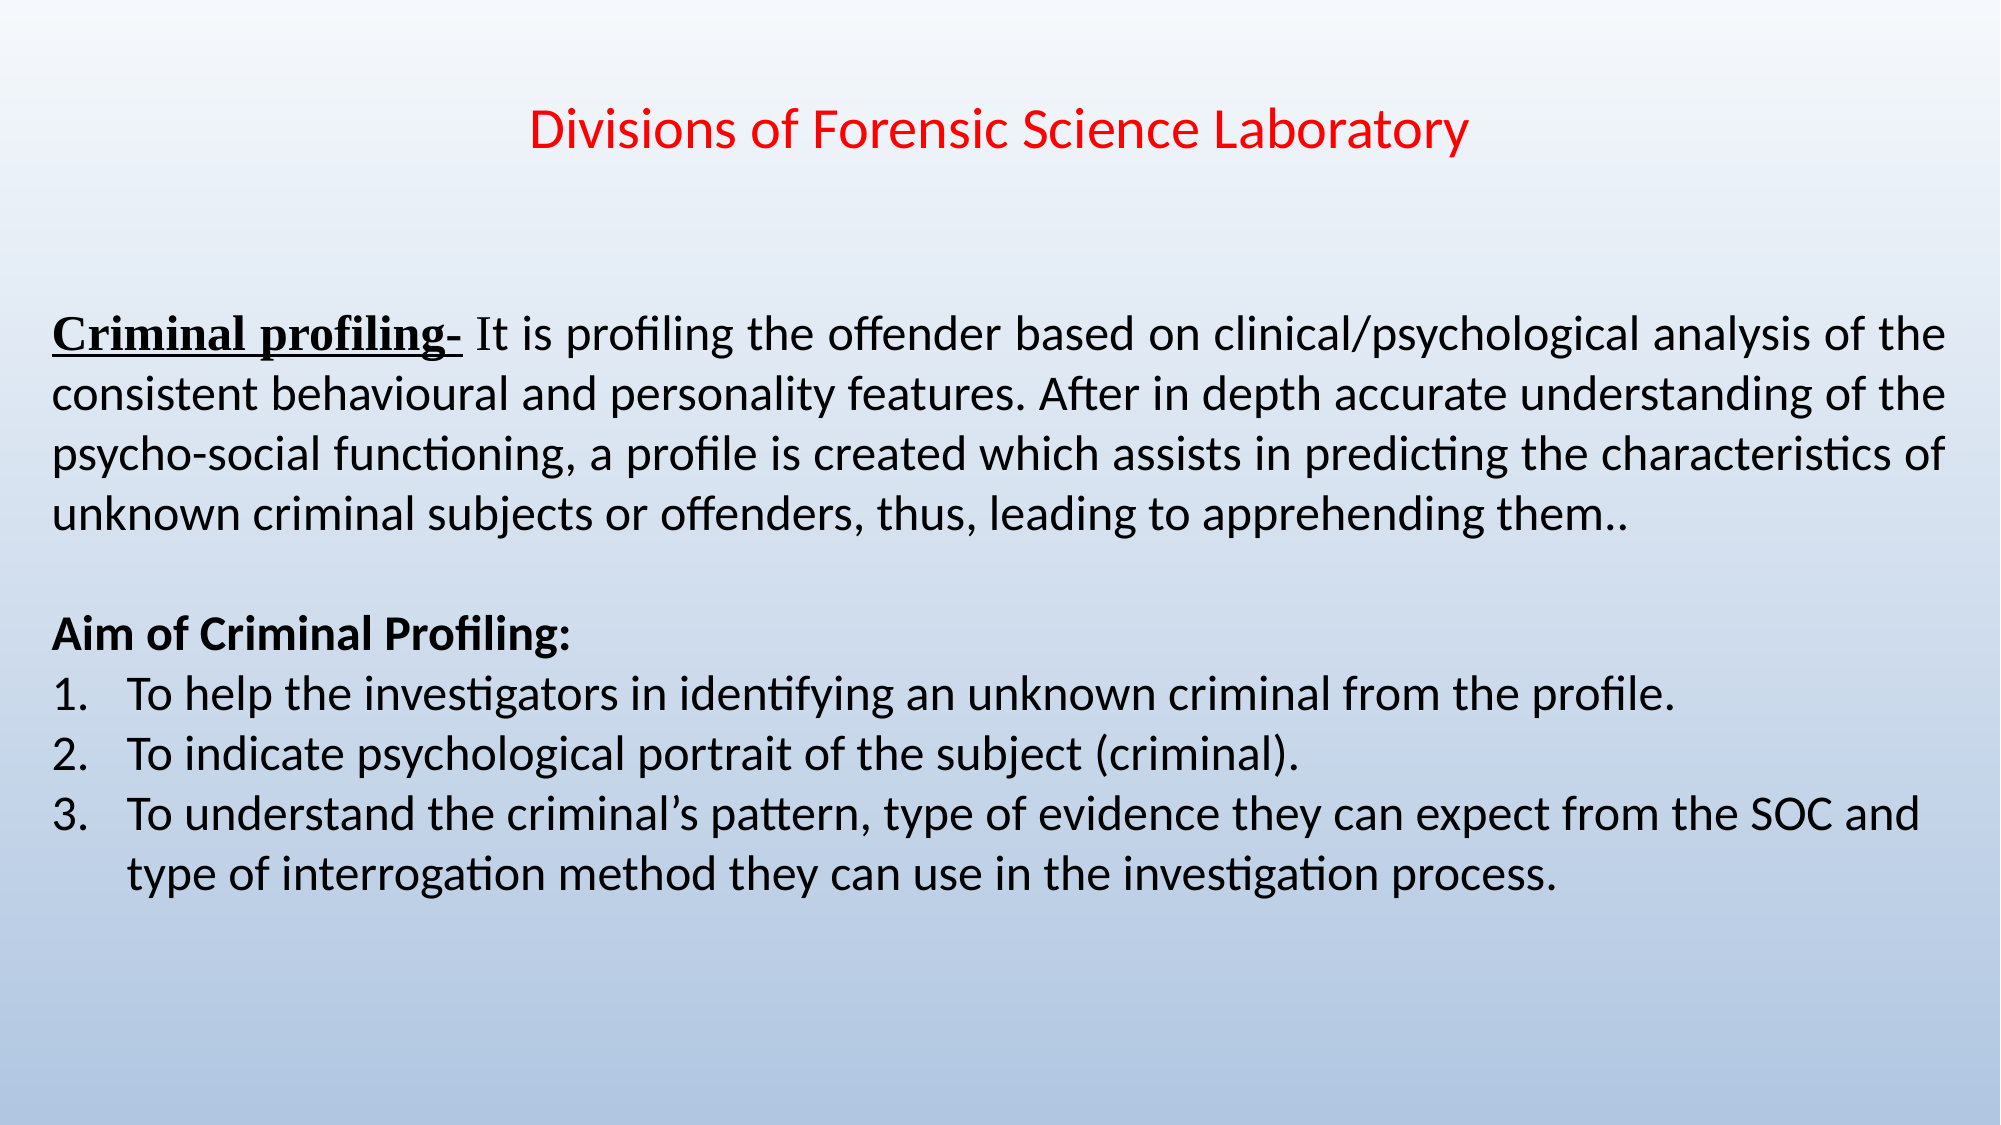

Divisions of Forensic Science Laboratory

Criminal profiling- It is profiling the offender based on clinical/psychological analysis of the consistent behavioural and personality features. After in depth accurate understanding of the psycho-social functioning, a profile is created which assists in predicting the characteristics of unknown criminal subjects or offenders, thus, leading to apprehending them..

Aim of Criminal Profiling:
To help the investigators in identifying an unknown criminal from the profile.
To indicate psychological portrait of the subject (criminal).
To understand the criminal’s pattern, type of evidence they can expect from the SOC and type of interrogation method they can use in the investigation process.